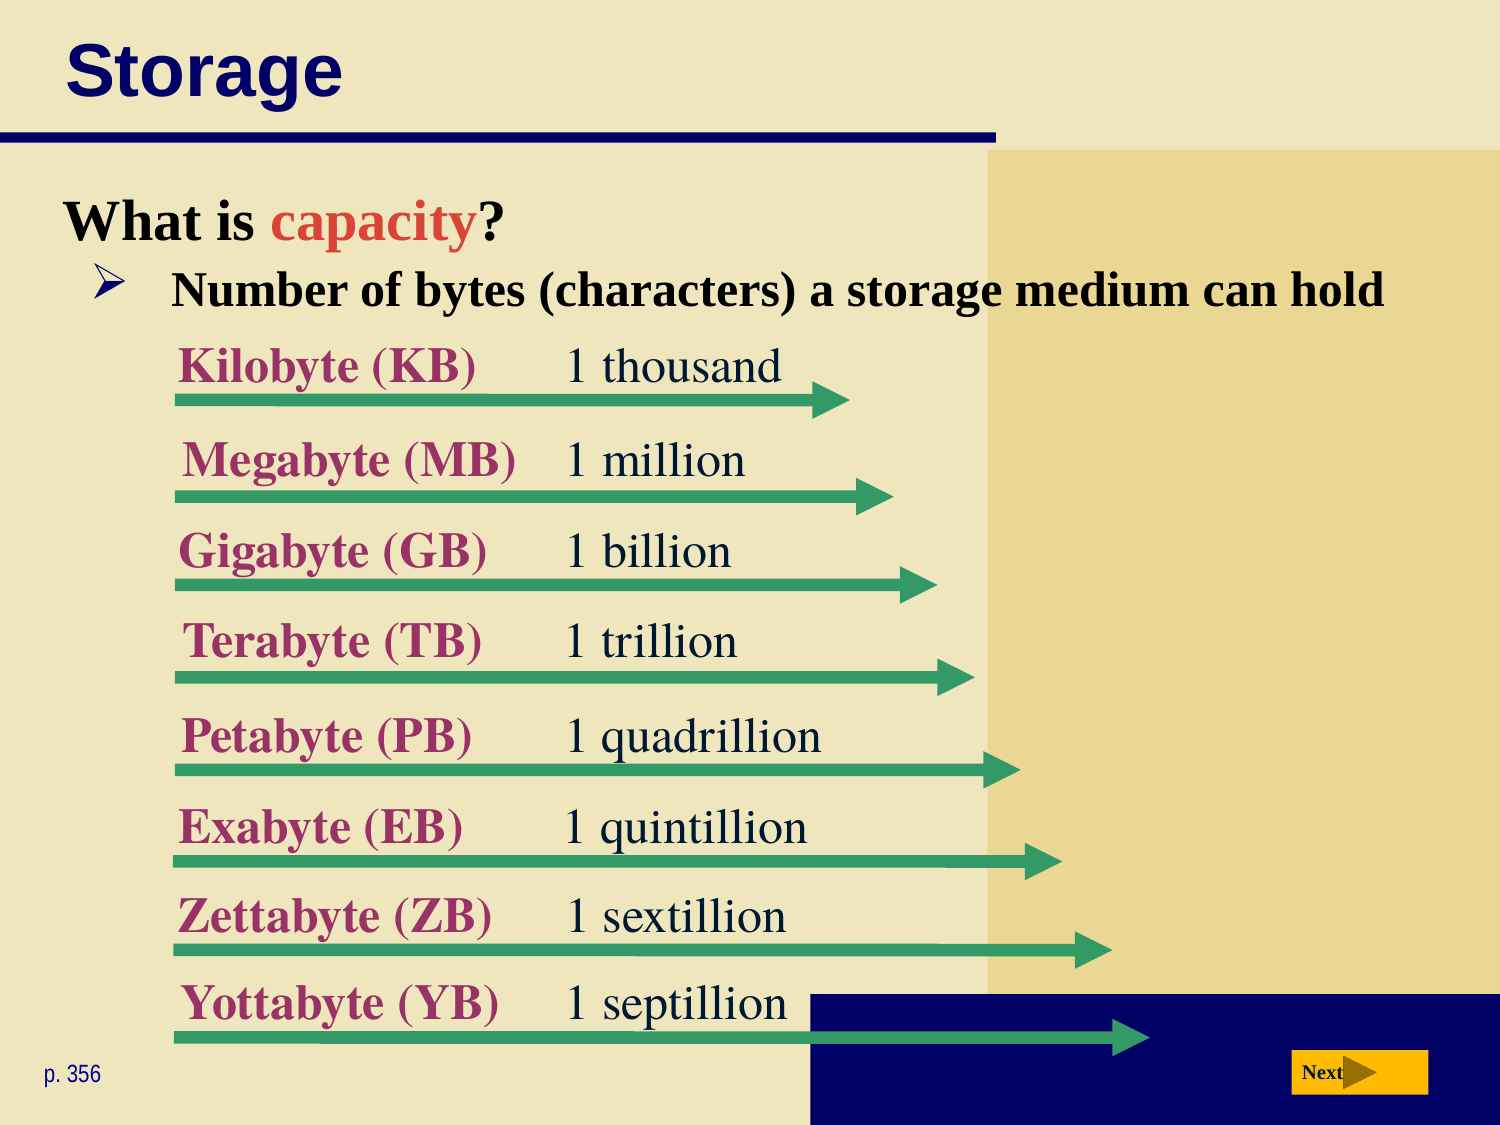

# Storage
What is capacity?
Number of bytes (characters) a storage medium can hold
Kilobyte (KB)
1 thousand

Megabyte (MB)
1 million

Gigabyte (GB)
1 billion

Terabyte (TB)
1 trillion

Petabyte (PB)
1 quadrillion

Exabyte (EB)
1 quintillion

Zettabyte (ZB)
1 sextillion

Yottabyte (YB)
1 septillion

p. 356

Next